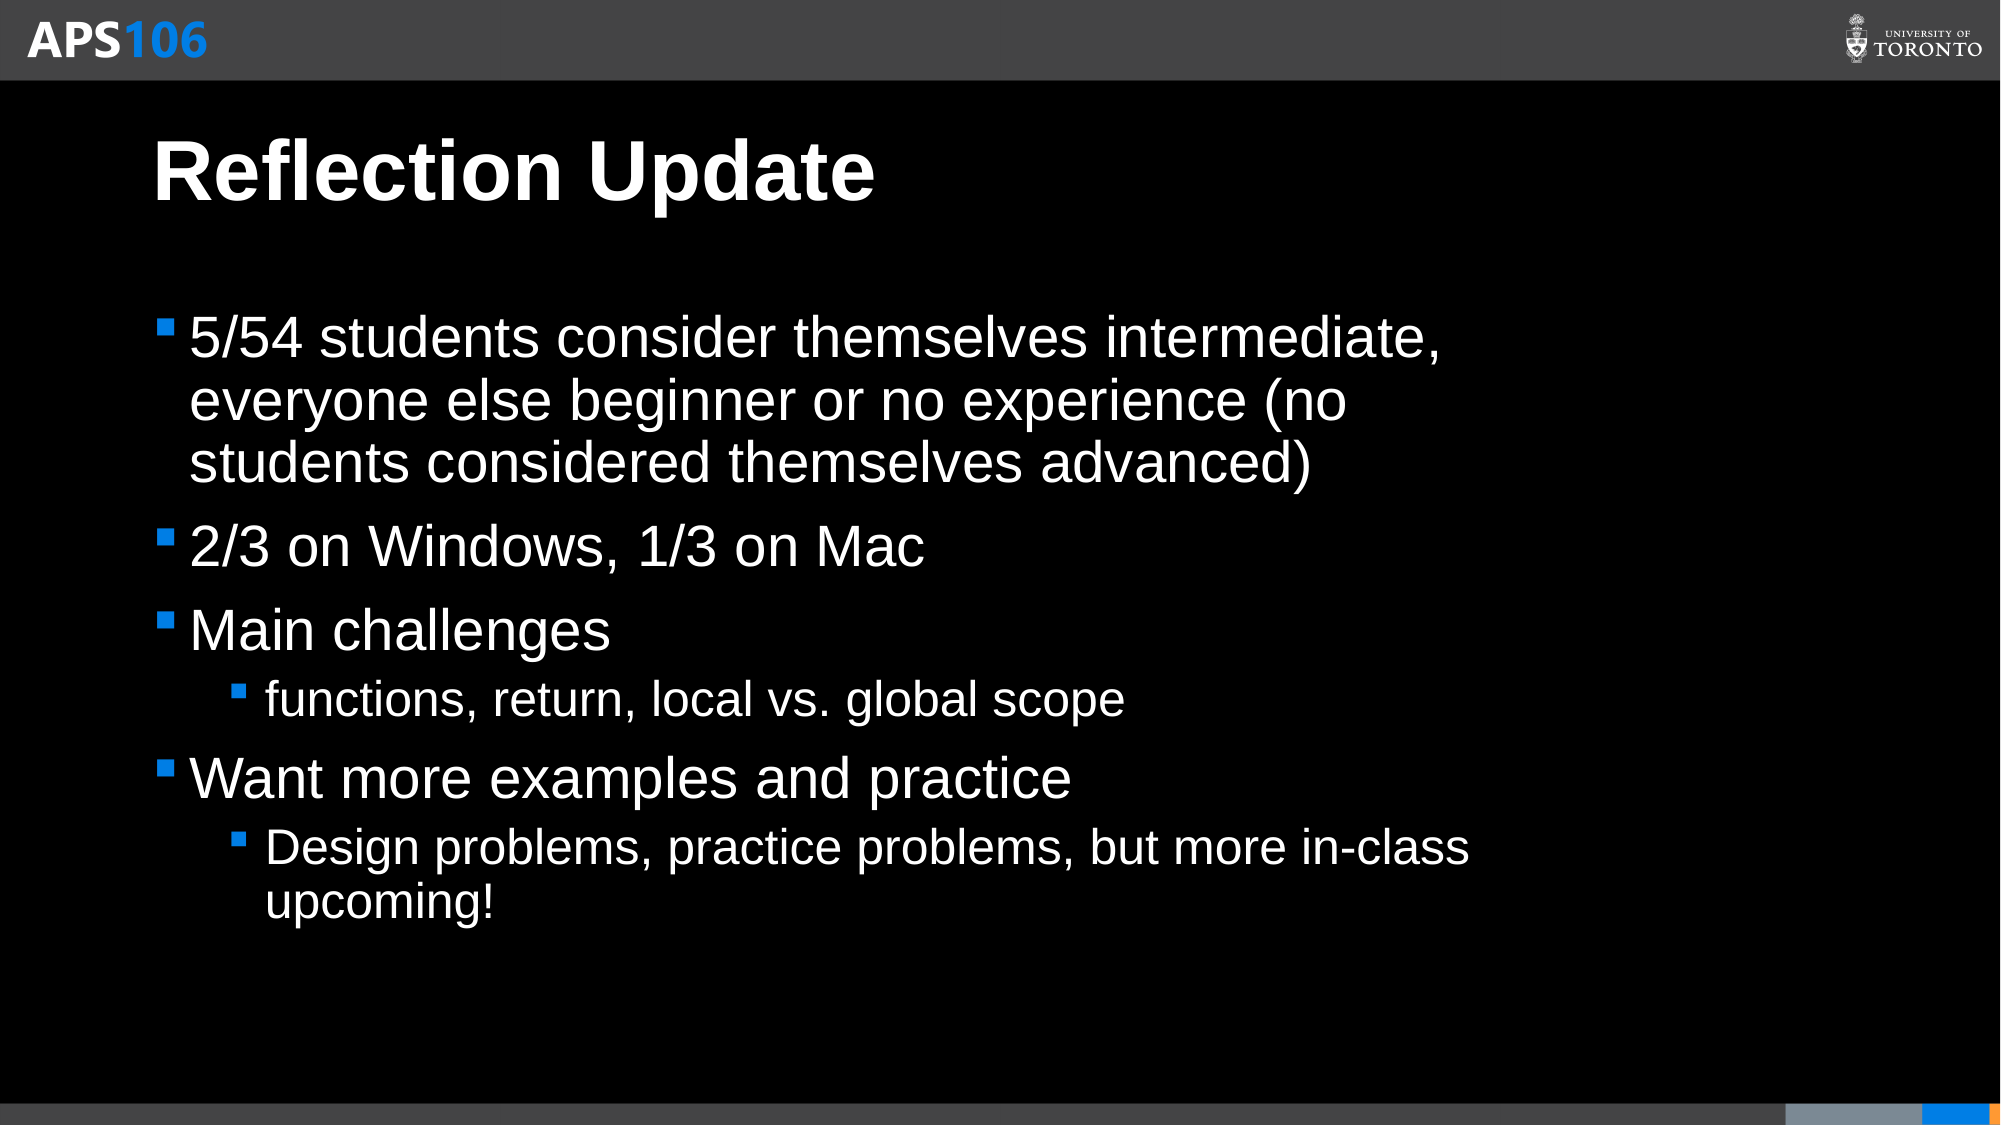

# Reflection Update
5/54 students consider themselves intermediate, everyone else beginner or no experience (no students considered themselves advanced)
2/3 on Windows, 1/3 on Mac
Main challenges
functions, return, local vs. global scope
Want more examples and practice
Design problems, practice problems, but more in-class upcoming!